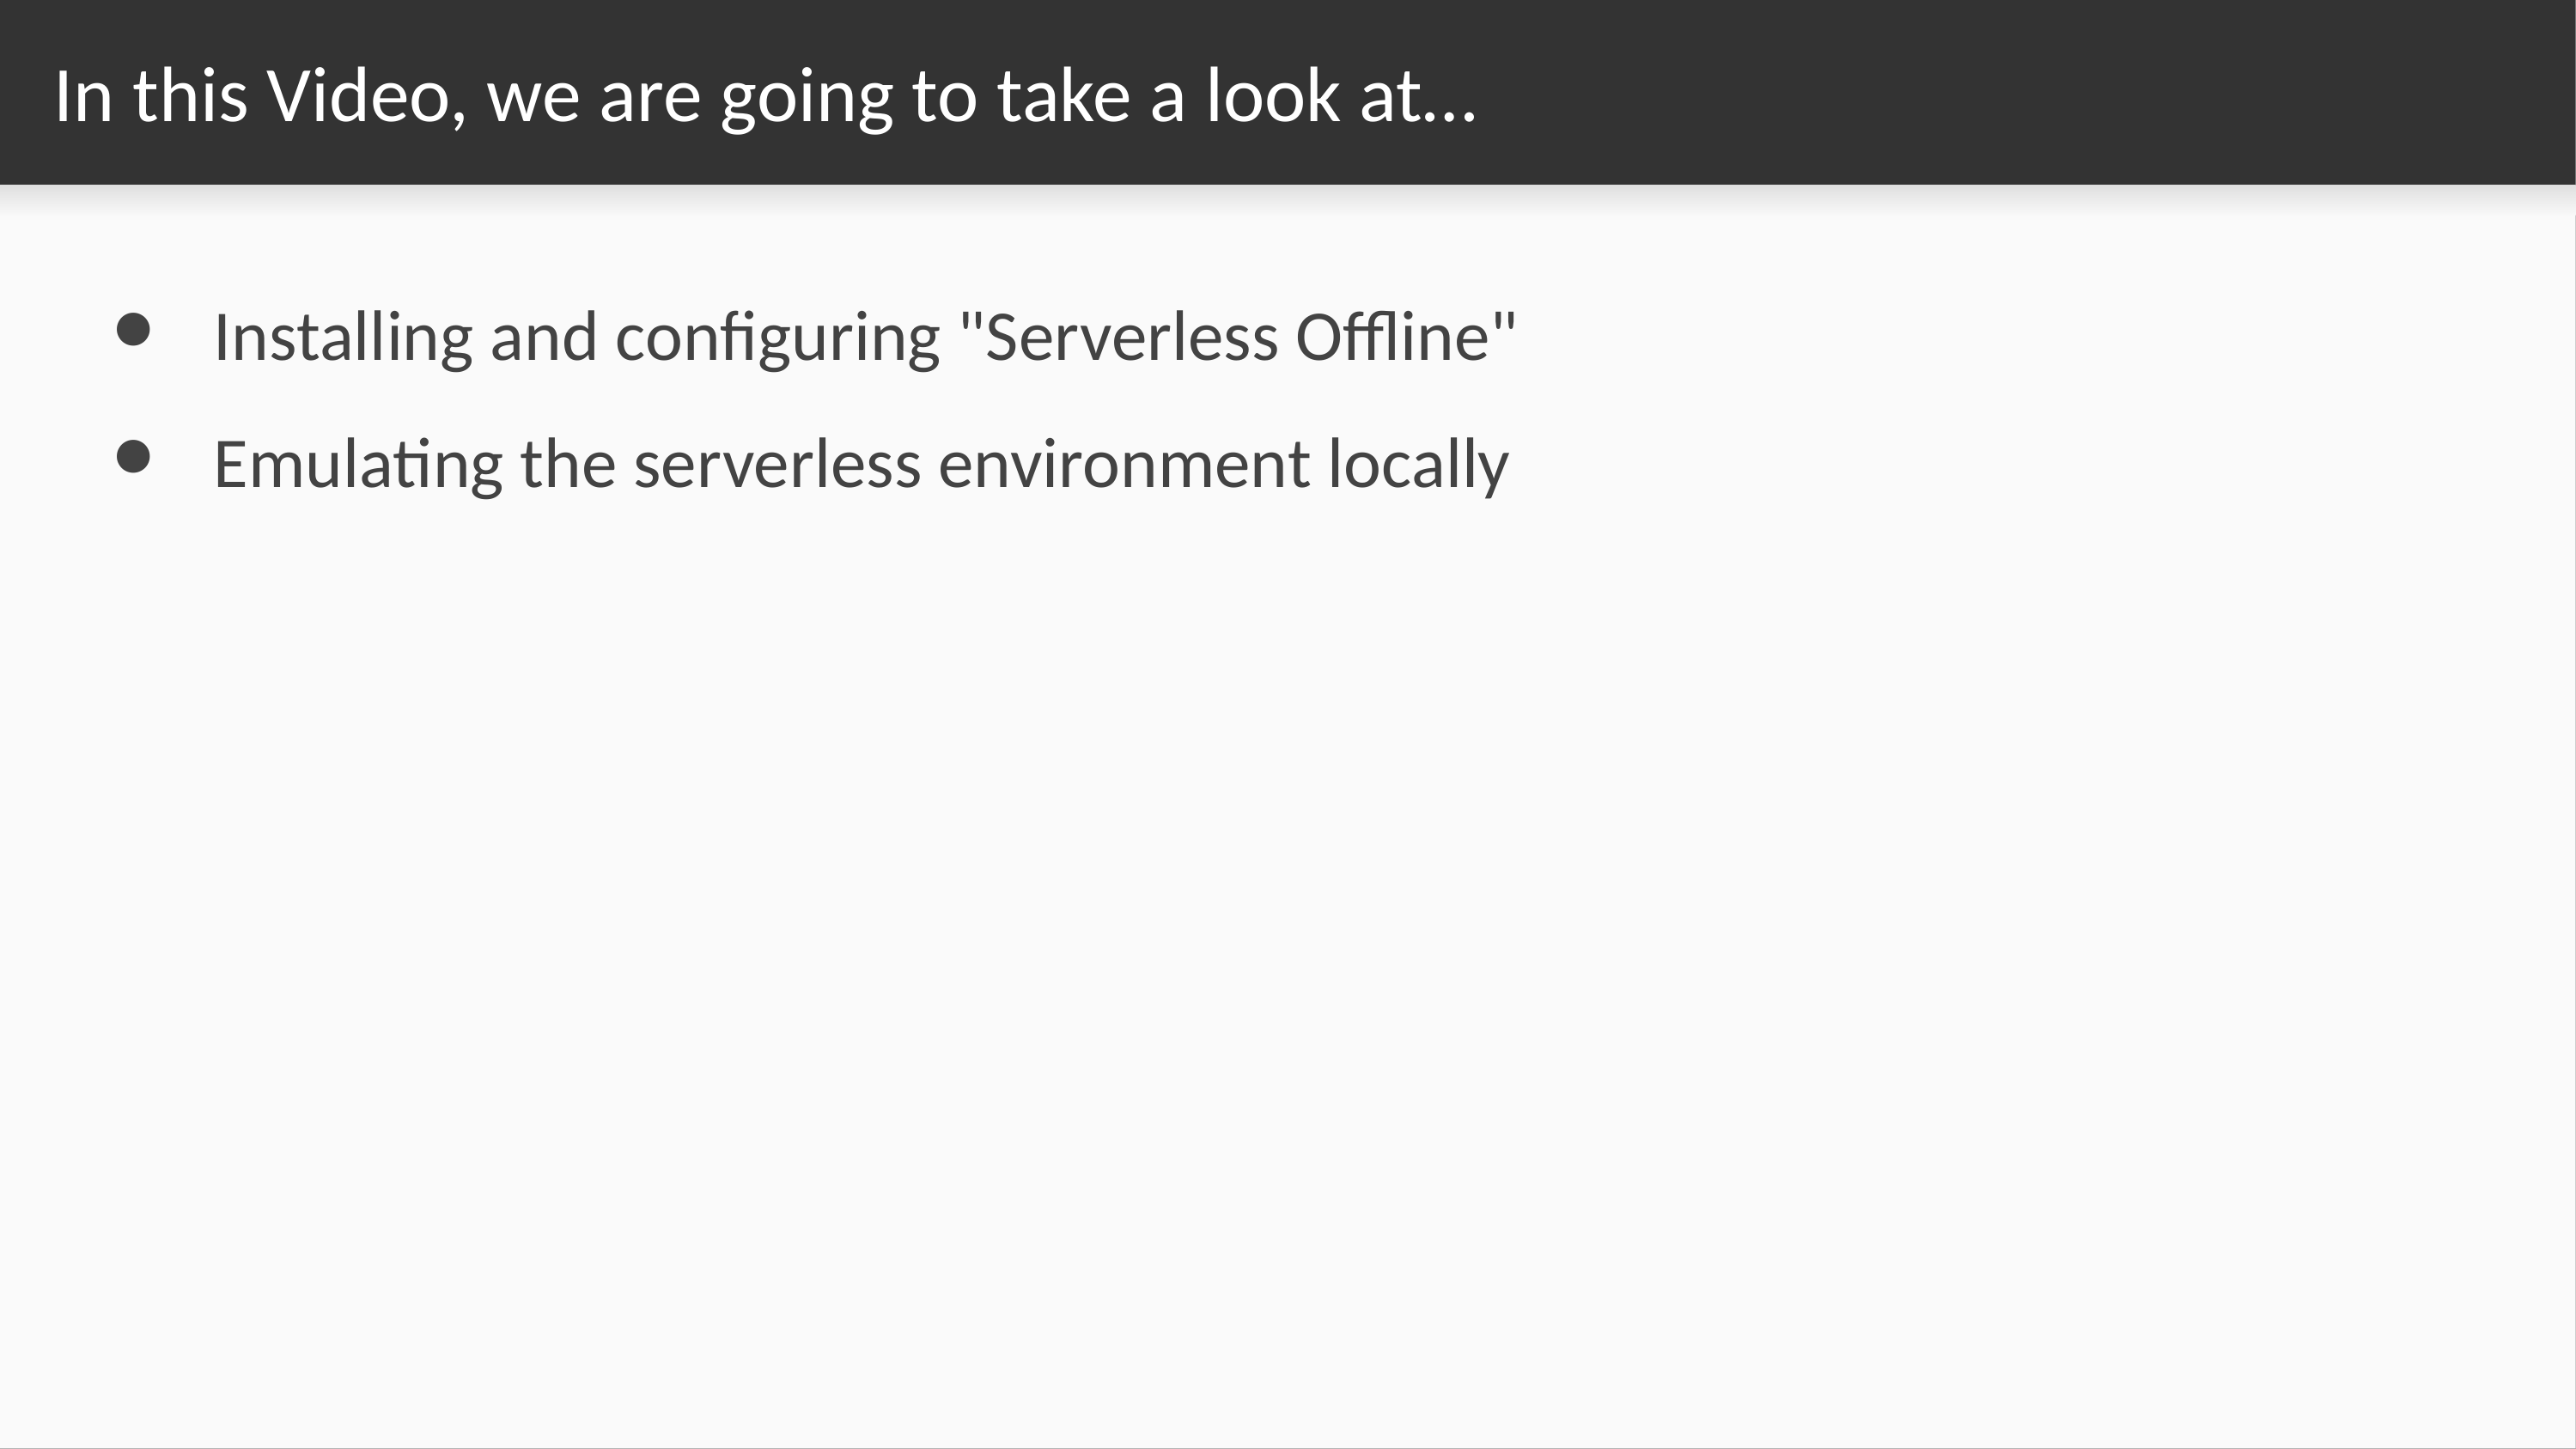

# In this Video, we are going to take a look at…
Installing and configuring "Serverless Offline"
Emulating the serverless environment locally